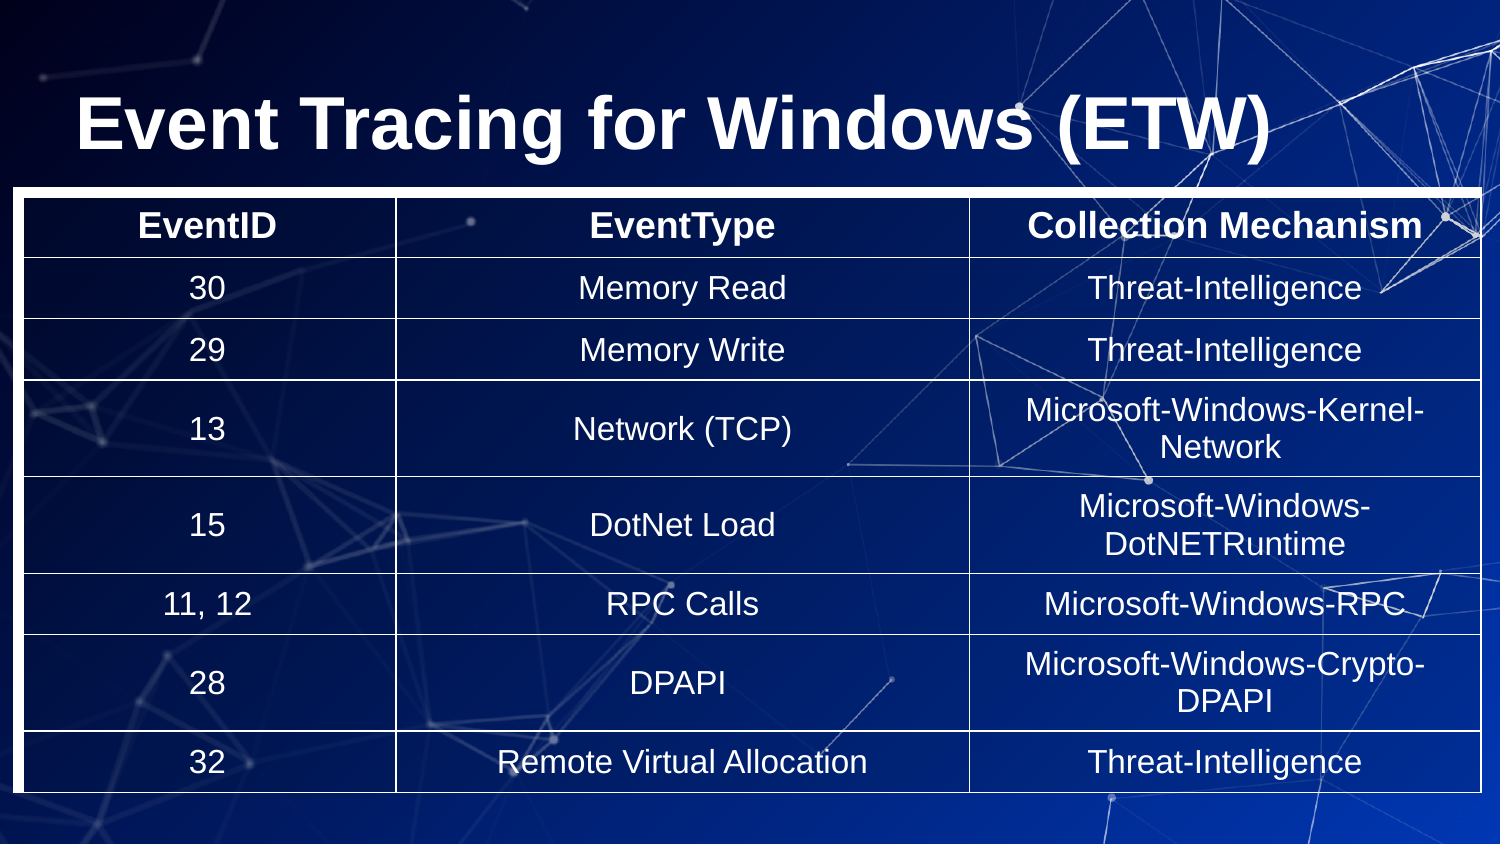

# Event Tracing for Windows (ETW)
| EventID | EventType | Collection Mechanism |
| --- | --- | --- |
| 30 | Memory Read | Threat-Intelligence |
| 29 | Memory Write | Threat-Intelligence |
| 13 | Network (TCP) | Microsoft-Windows-Kernel-Network |
| 15 | DotNet Load | Microsoft-Windows-DotNETRuntime |
| 11, 12 | RPC Calls | Microsoft-Windows-RPC |
| 28 | DPAPI | Microsoft-Windows-Crypto-DPAPI |
| 32 | Remote Virtual Allocation | Threat-Intelligence |
13